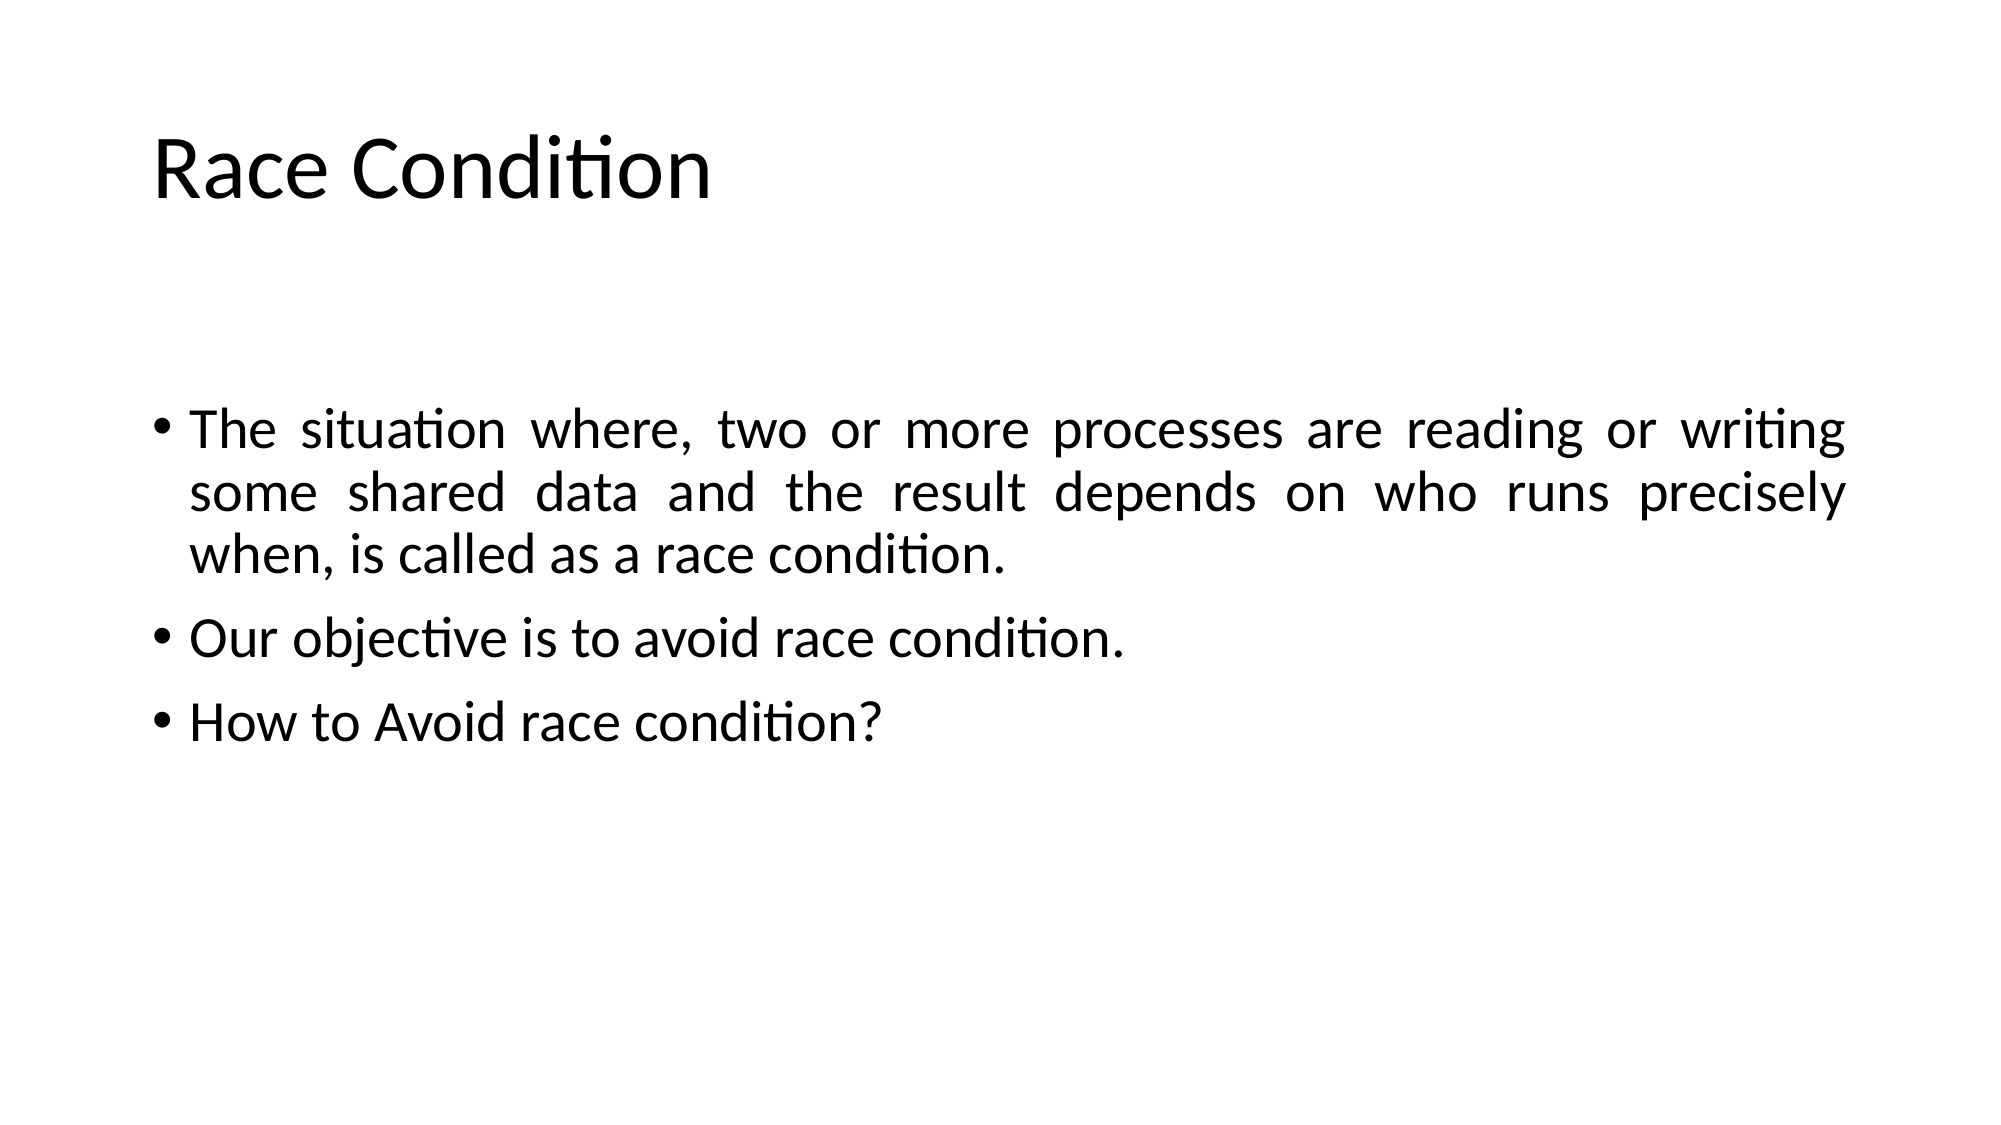

# Race Condition

The situation where, two or more processes are reading or writing some shared data and the result depends on who runs precisely when, is called as a race condition.
Our objective is to avoid race condition.
How to Avoid race condition?